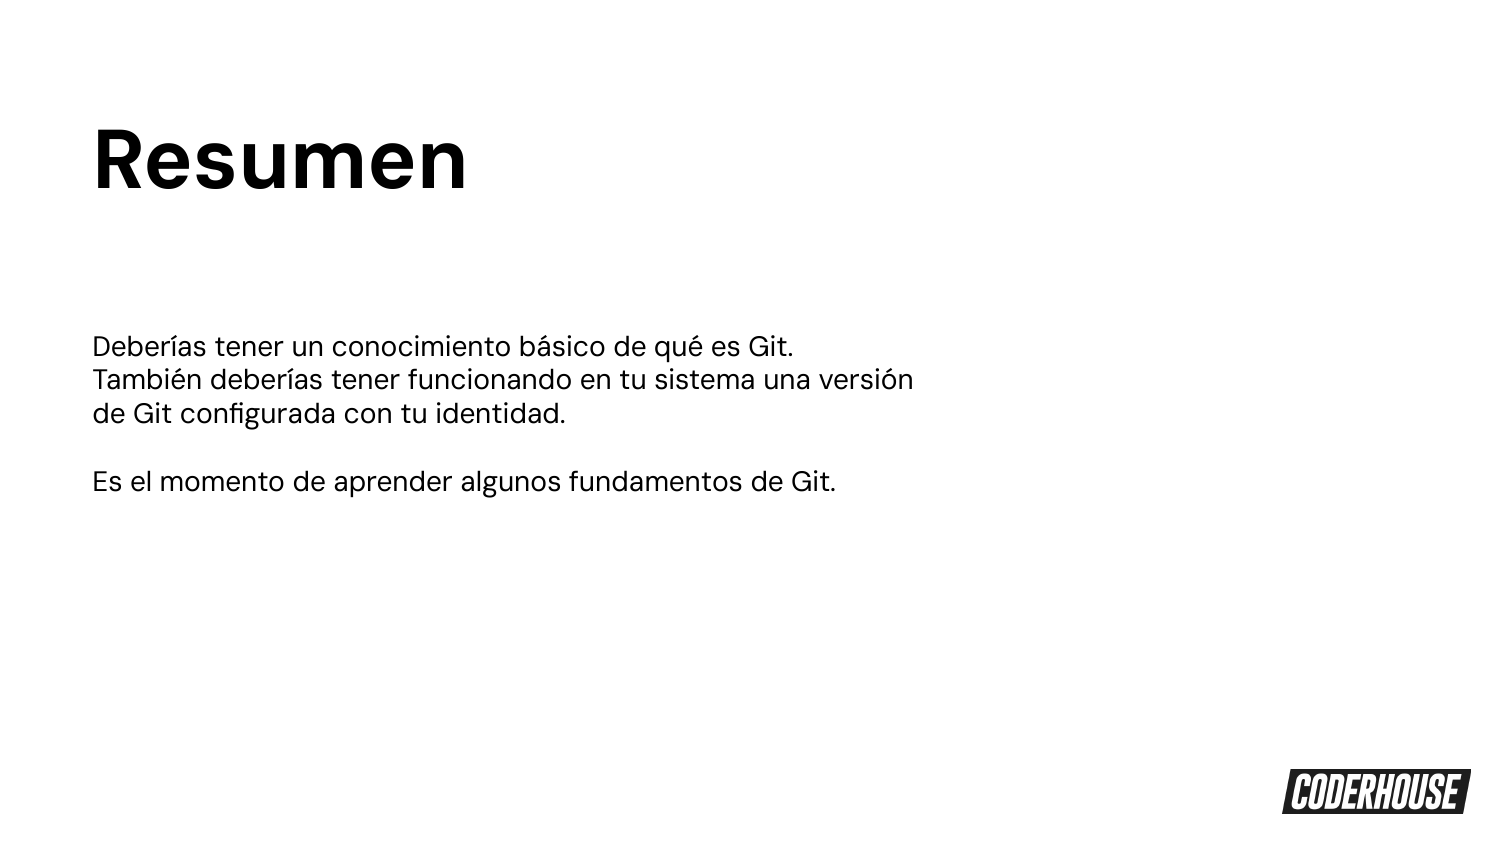

Resumen
Deberías tener un conocimiento básico de qué es Git.
También deberías tener funcionando en tu sistema una versión de Git configurada con tu identidad.

Es el momento de aprender algunos fundamentos de Git.